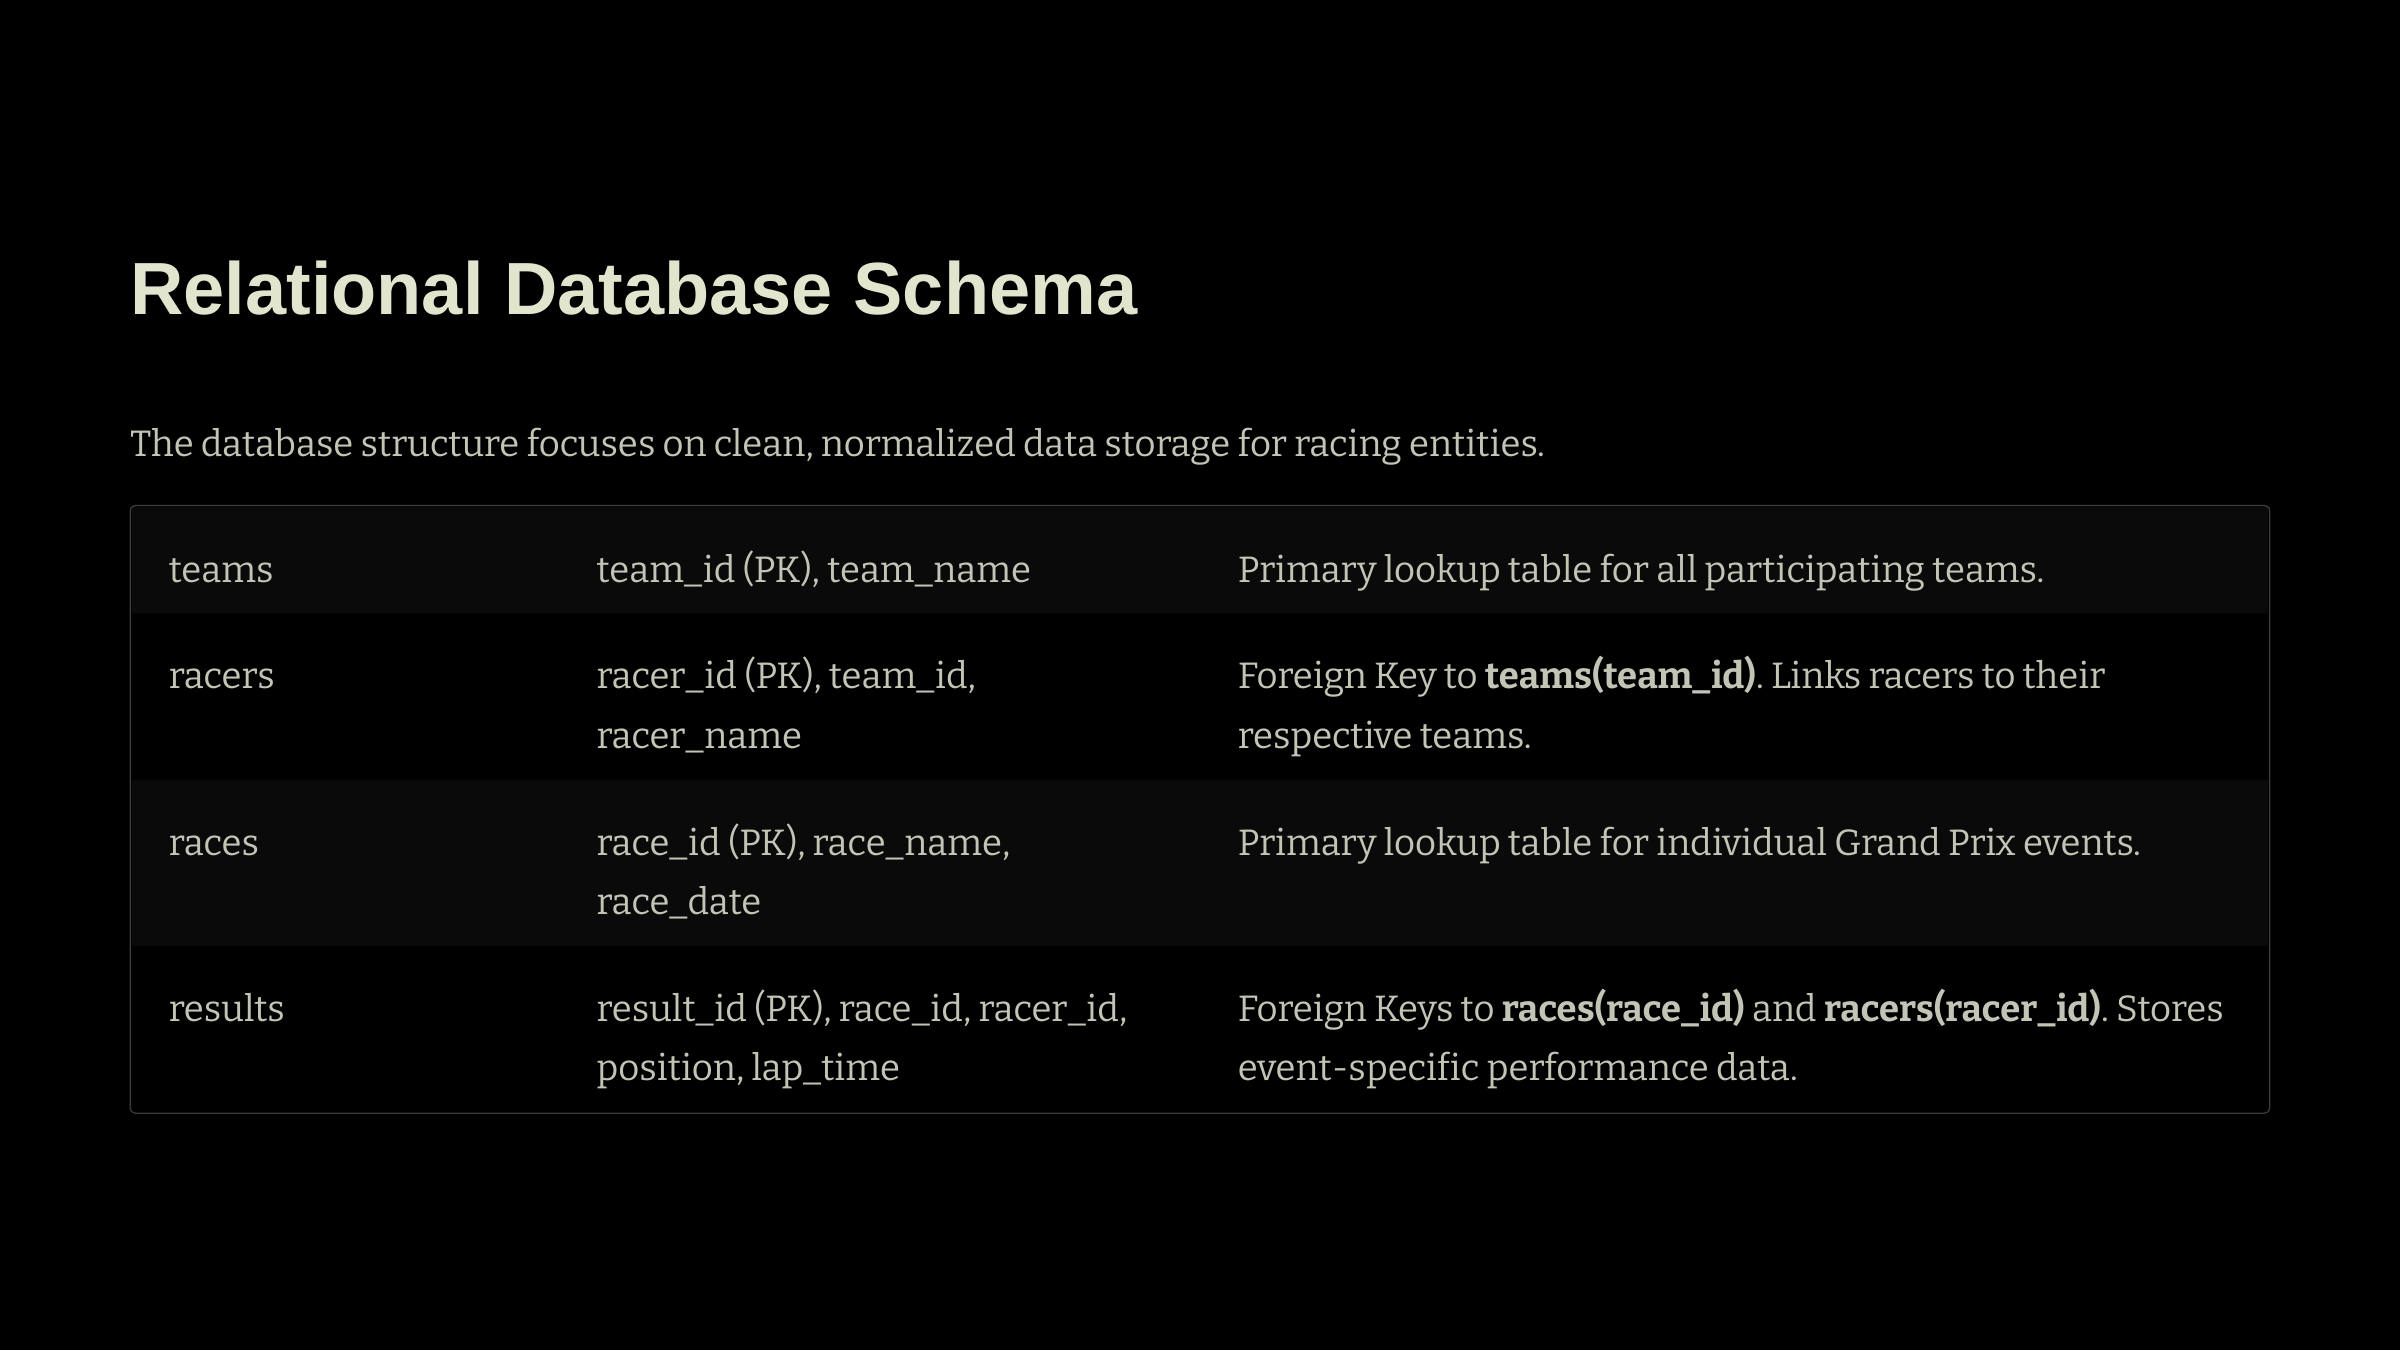

Relational Database Schema
The database structure focuses on clean, normalized data storage for racing entities.

teams
team_id (PK), team_name
Primary lookup table for all participating teams.

racers
racer_id (PK), team_id, racer_name
Foreign Key to teams(team_id). Links racers to their respective teams.

races
race_id (PK), race_name, race_date
Primary lookup table for individual Grand Prix events.

results
result_id (PK), race_id, racer_id, position, lap_time
Foreign Keys to races(race_id) and racers(racer_id). Stores event-specific performance data.